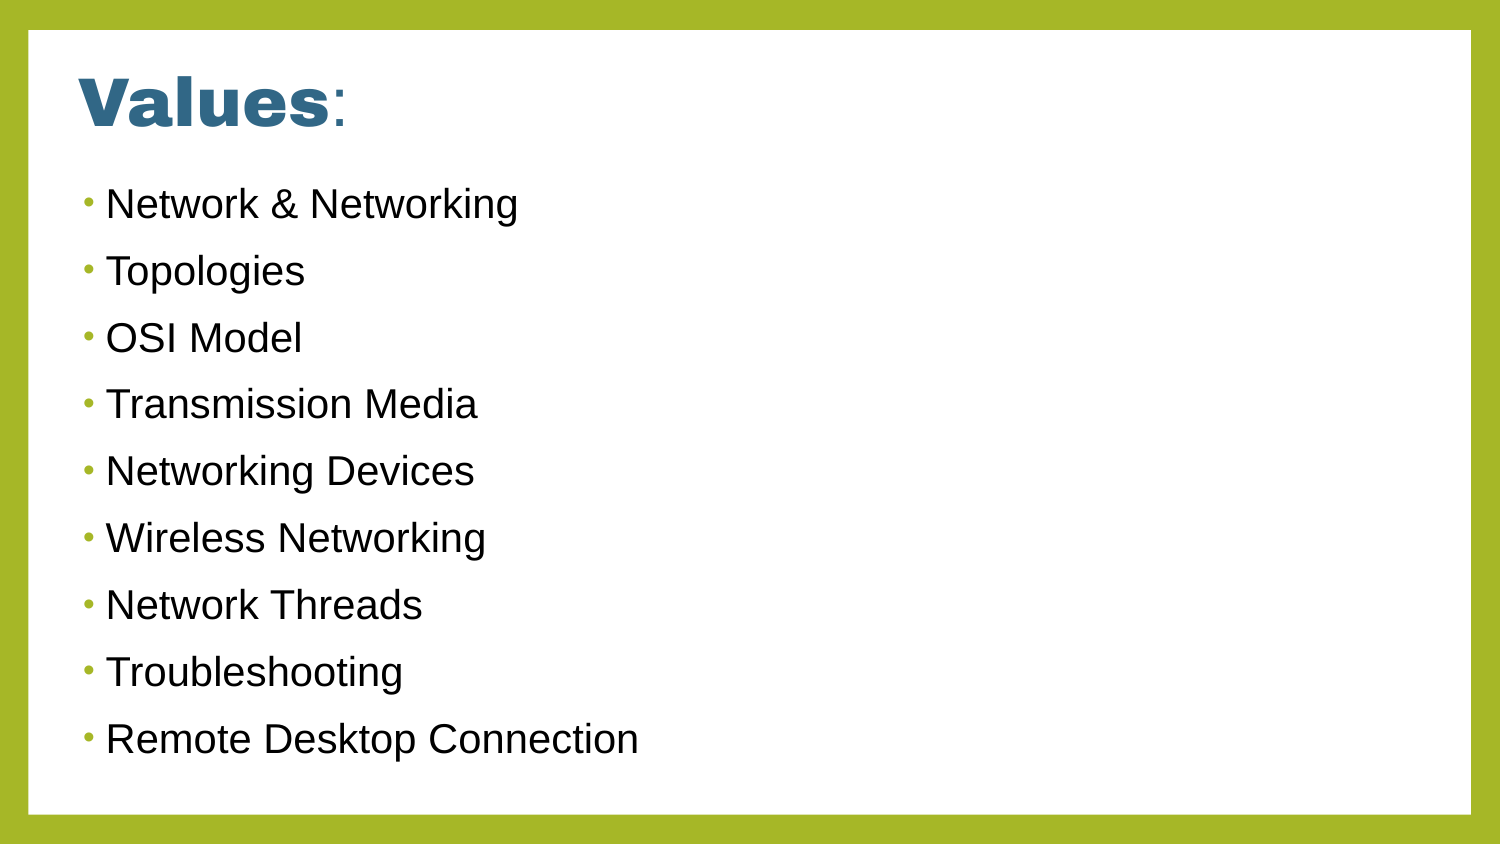

# Values:
Network & Networking
Topologies
OSI Model
Transmission Media
Networking Devices
Wireless Networking
Network Threads
Troubleshooting
Remote Desktop Connection